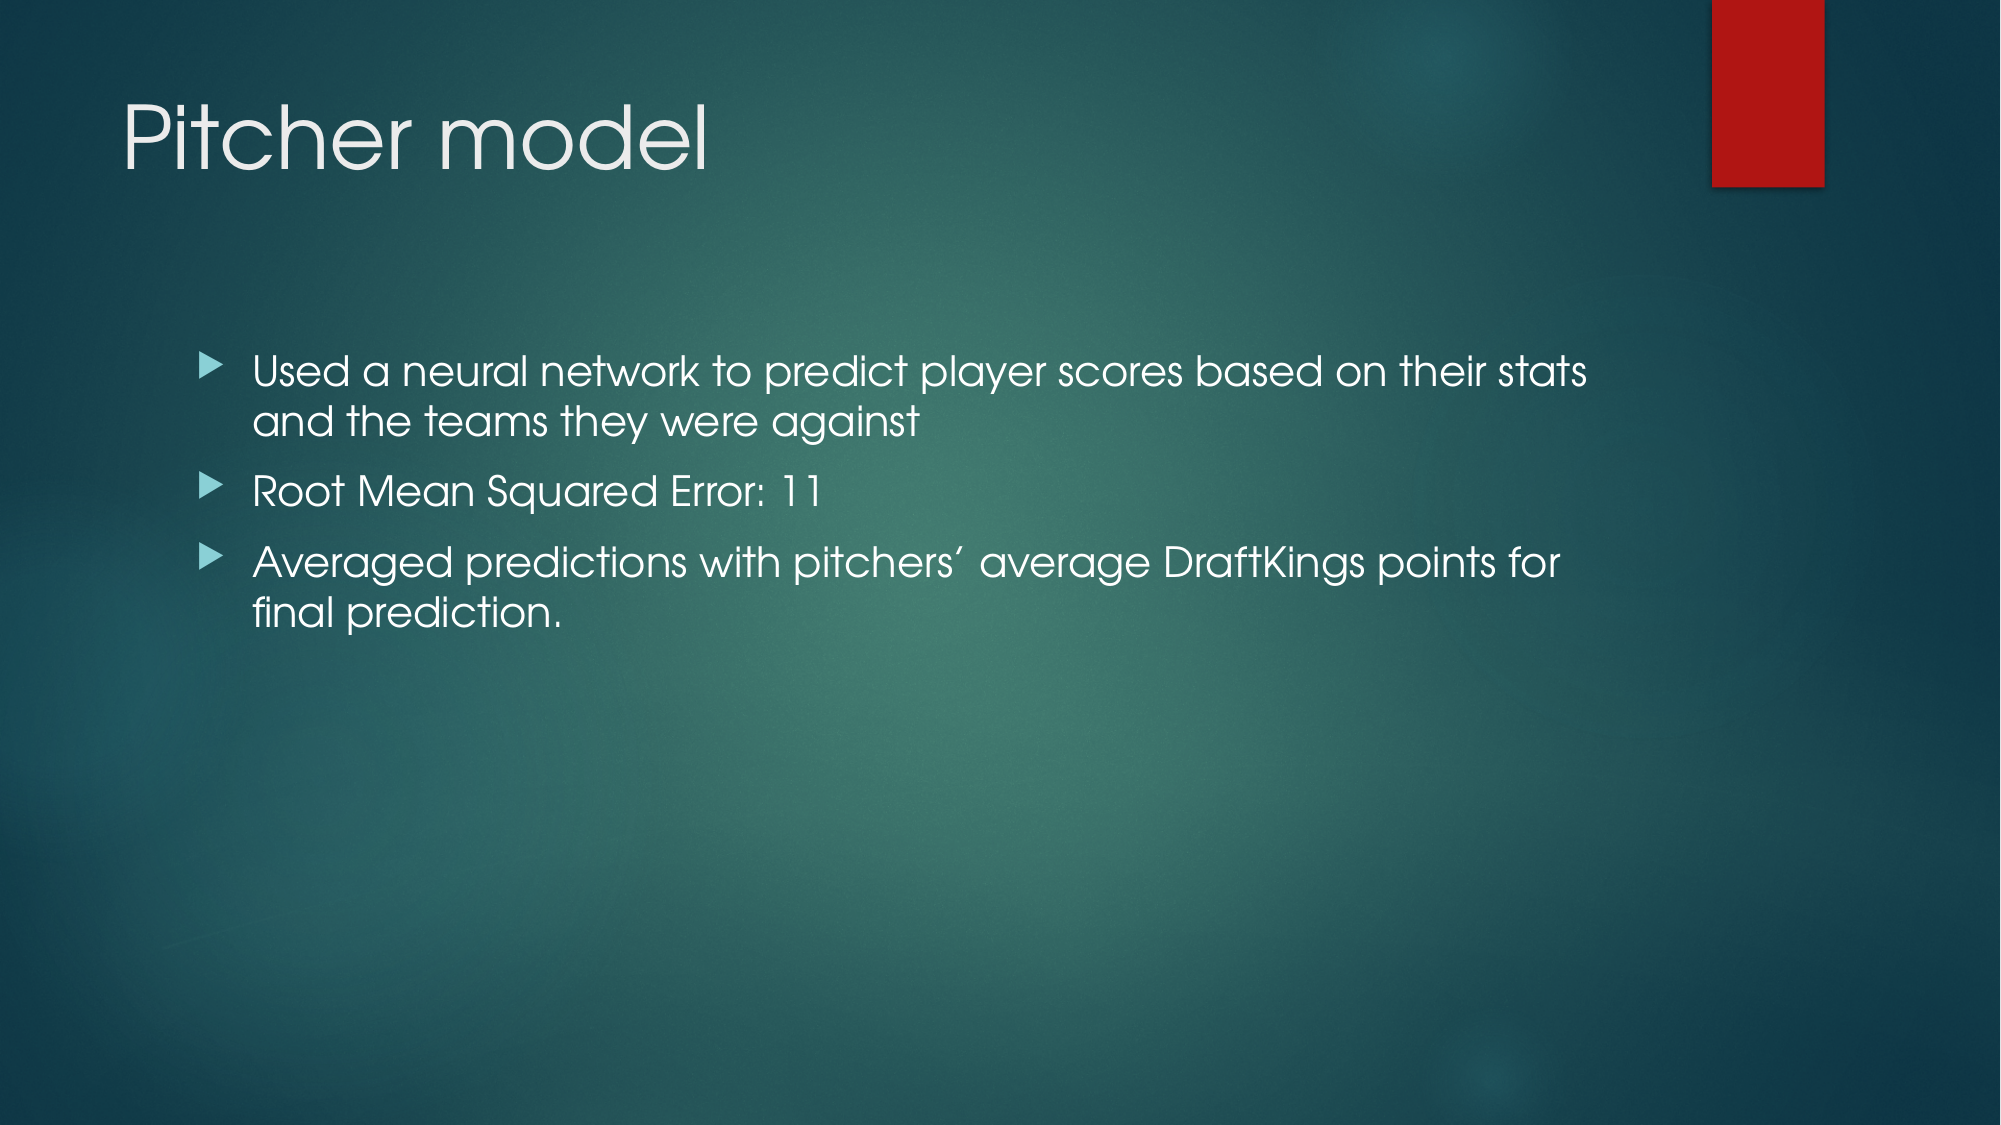

# Pitcher model
Used a neural network to predict player scores based on their stats and the teams they were against
Root Mean Squared Error: 11
Averaged predictions with pitchers’ average DraftKings points for final prediction.